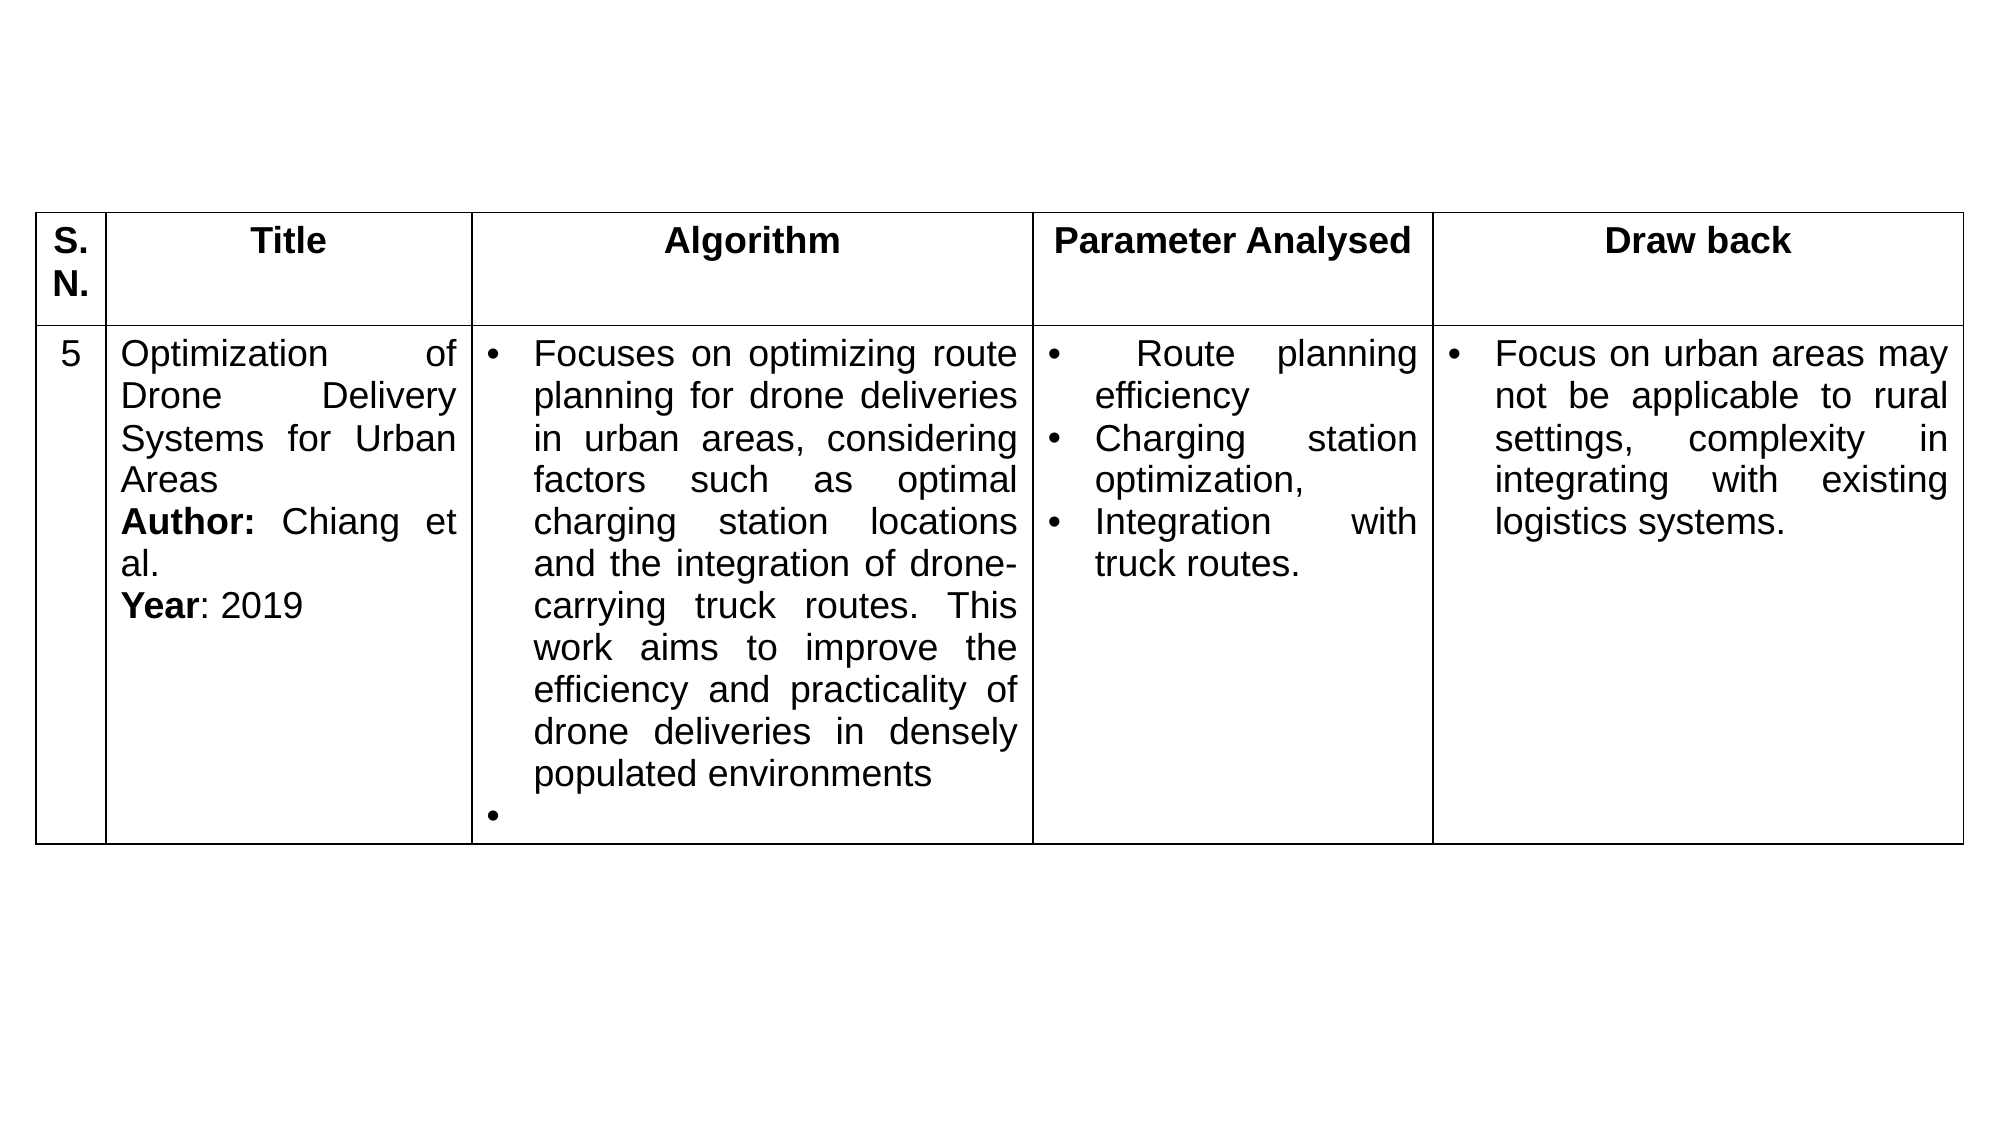

| S.N. | Title | Algorithm | Parameter Analysed | Draw back |
| --- | --- | --- | --- | --- |
| 5 | Optimization of Drone Delivery Systems for Urban Areas Author: Chiang et al. Year: 2019 | Focuses on optimizing route planning for drone deliveries in urban areas, considering factors such as optimal charging station locations and the integration of drone-carrying truck routes. This work aims to improve the efficiency and practicality of drone deliveries in densely populated environments | Route planning efficiency Charging station optimization, Integration with truck routes. | Focus on urban areas may not be applicable to rural settings, complexity in integrating with existing logistics systems. |